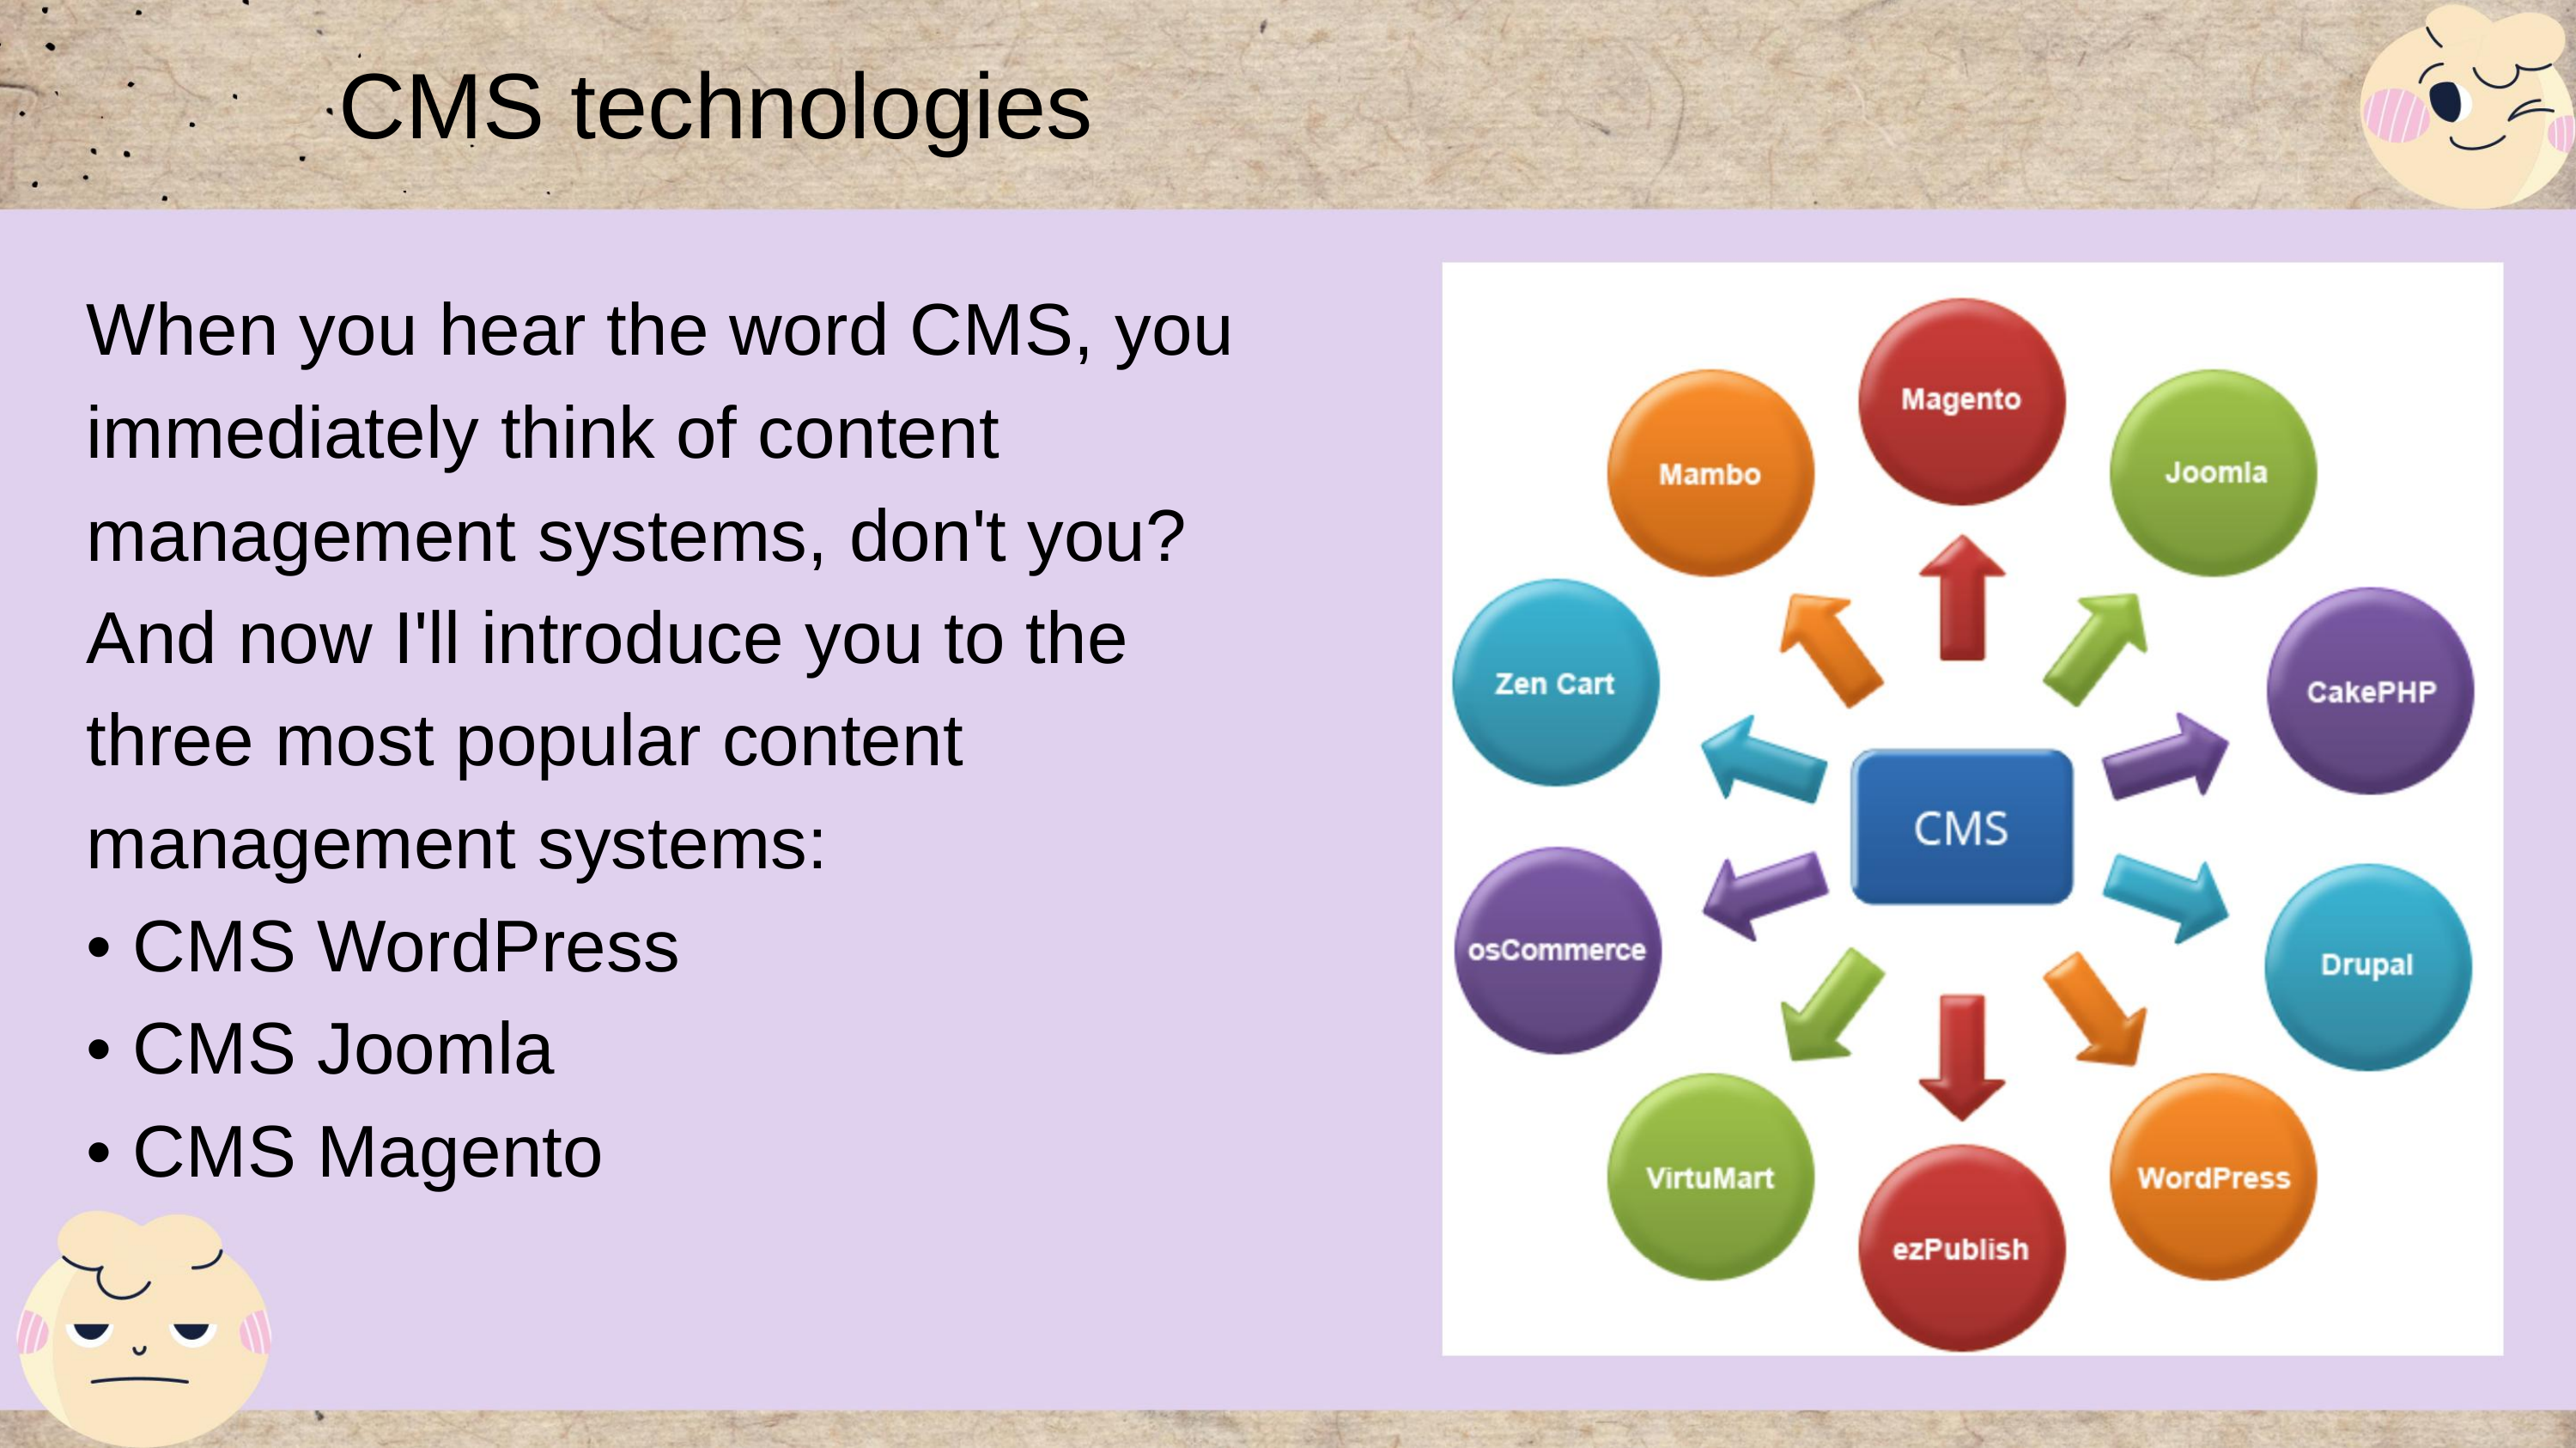

CMS technologies
When you hear the word CMS, you
immediately think of content
management systems, don't you?
And now I'll introduce you to the
three most popular content
management systems:
• CMS WordPress
• CMS Joomla
• CMS Magento